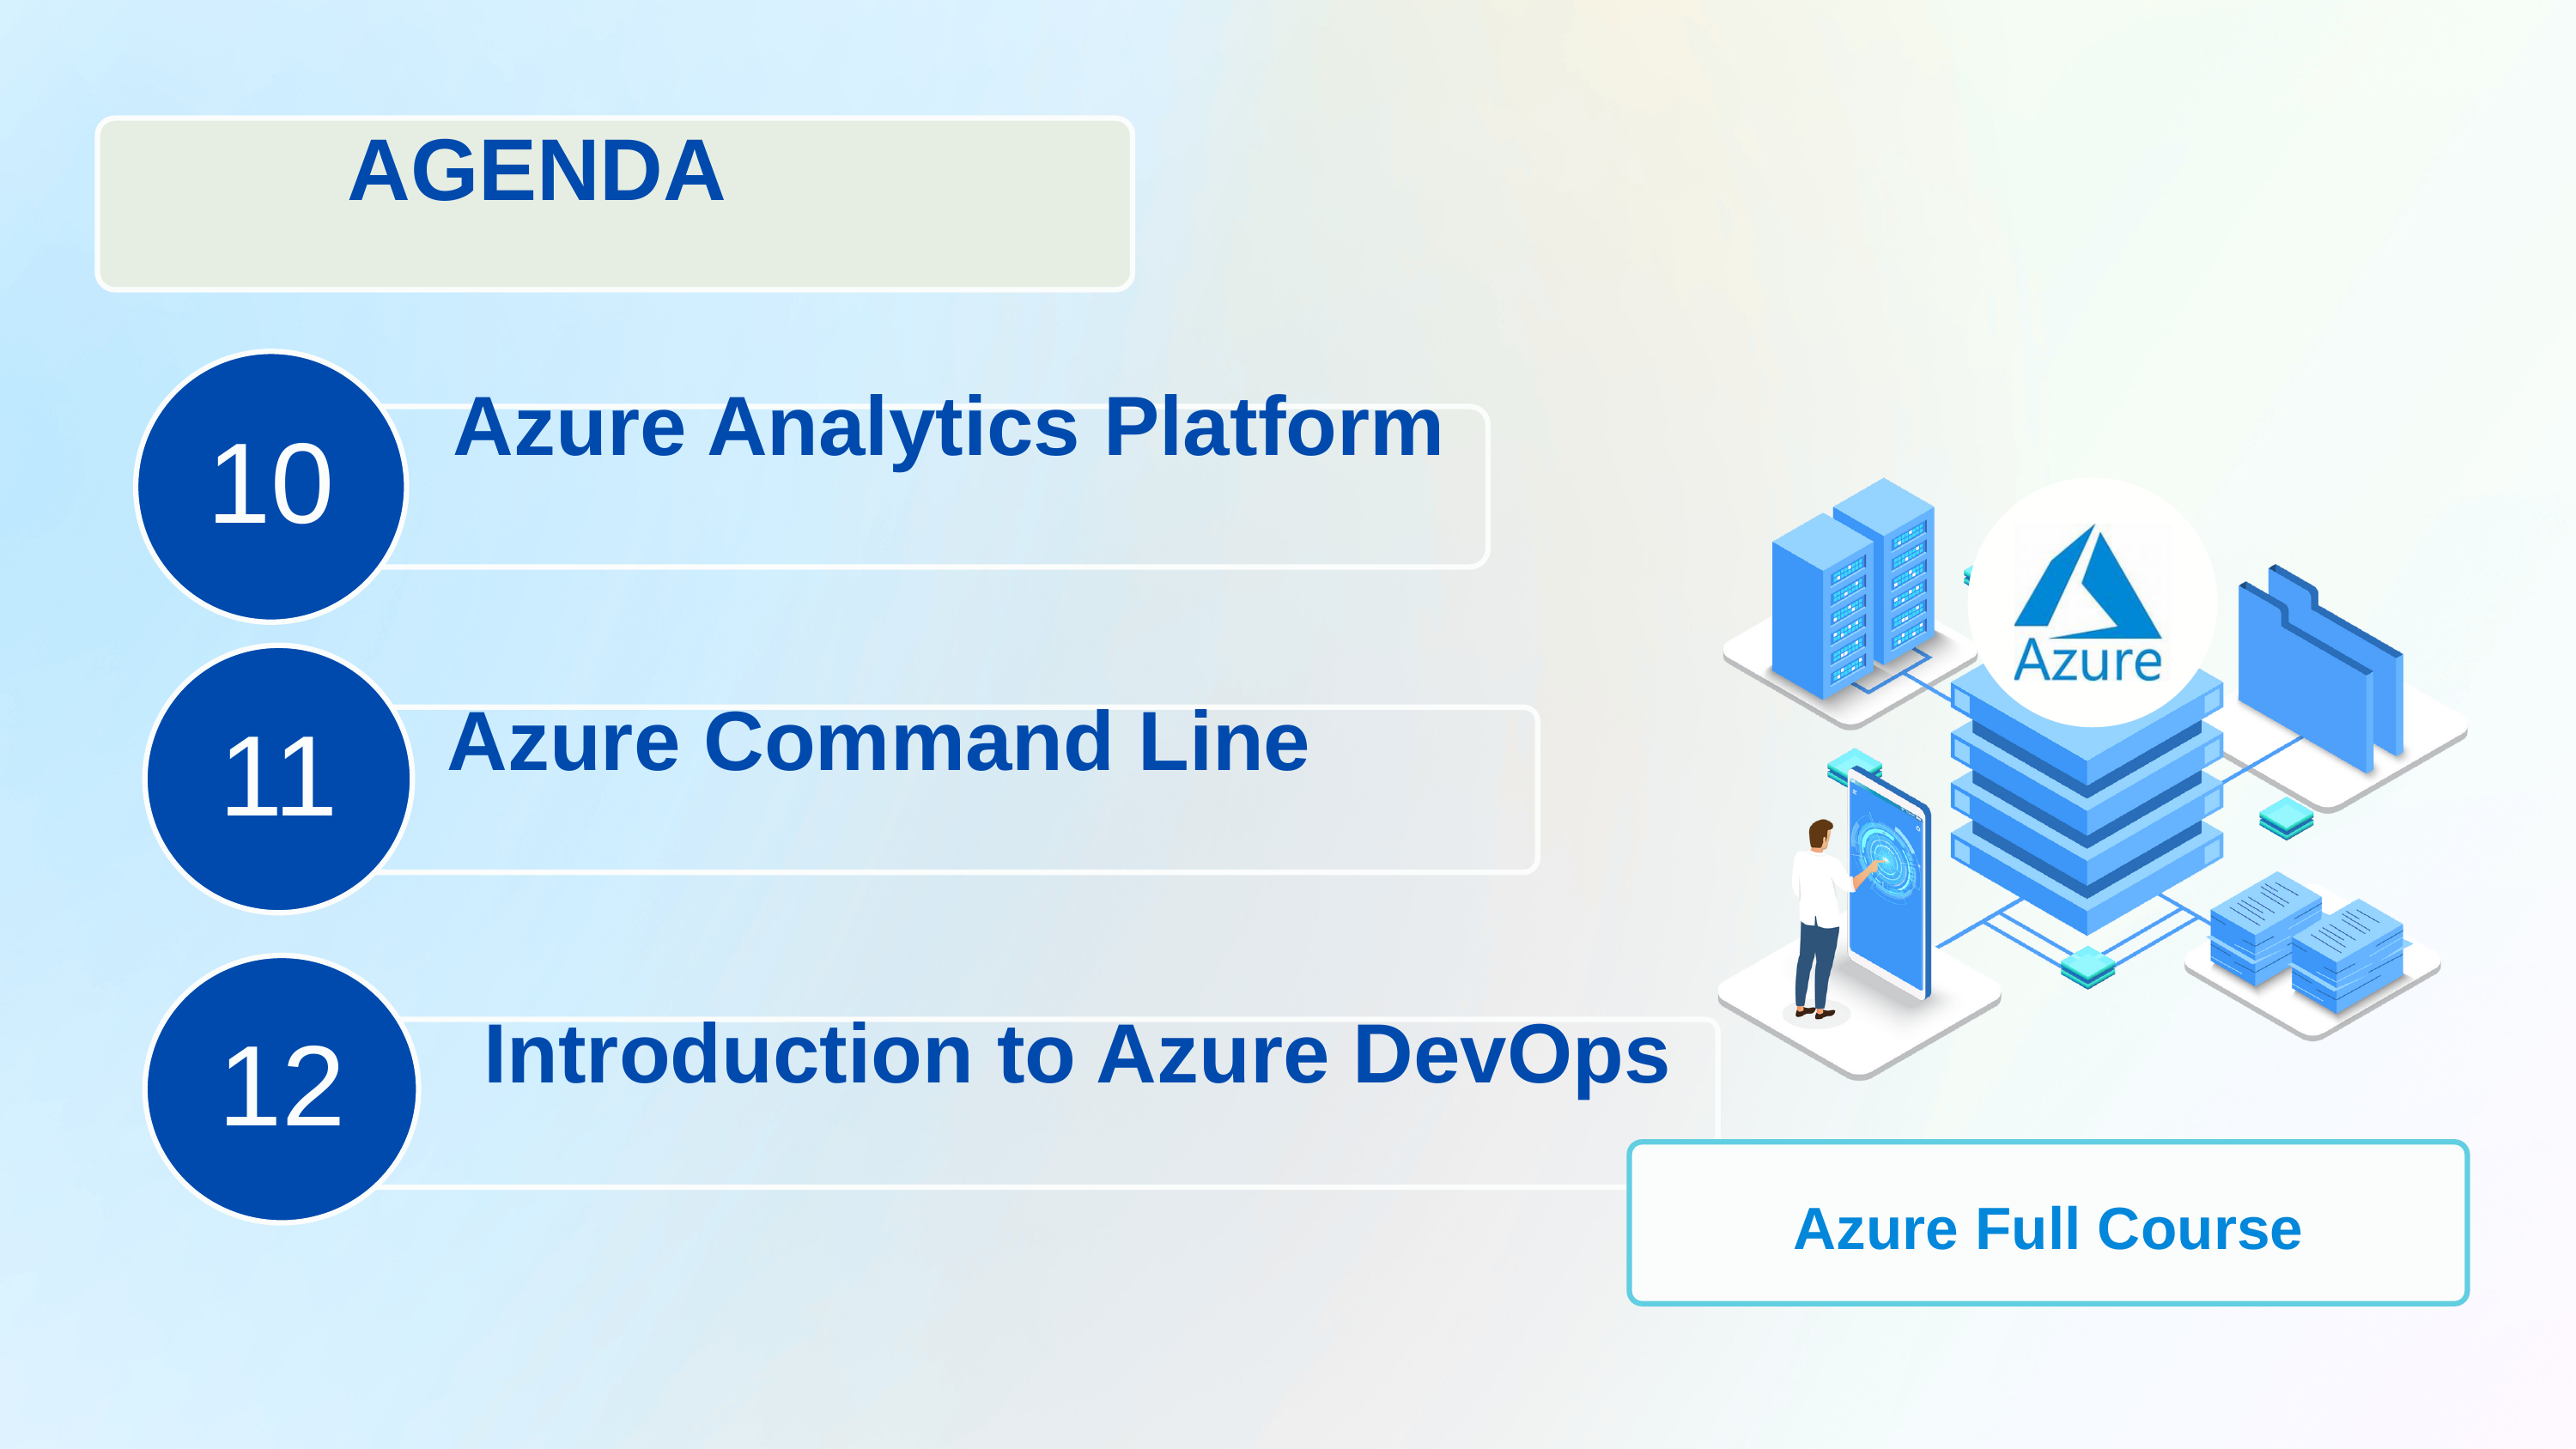

AGENDA

10

      Azure Analytics Platform

11

Azure Command Line

12

          Introduction to Azure DevOps

Azure Full Course